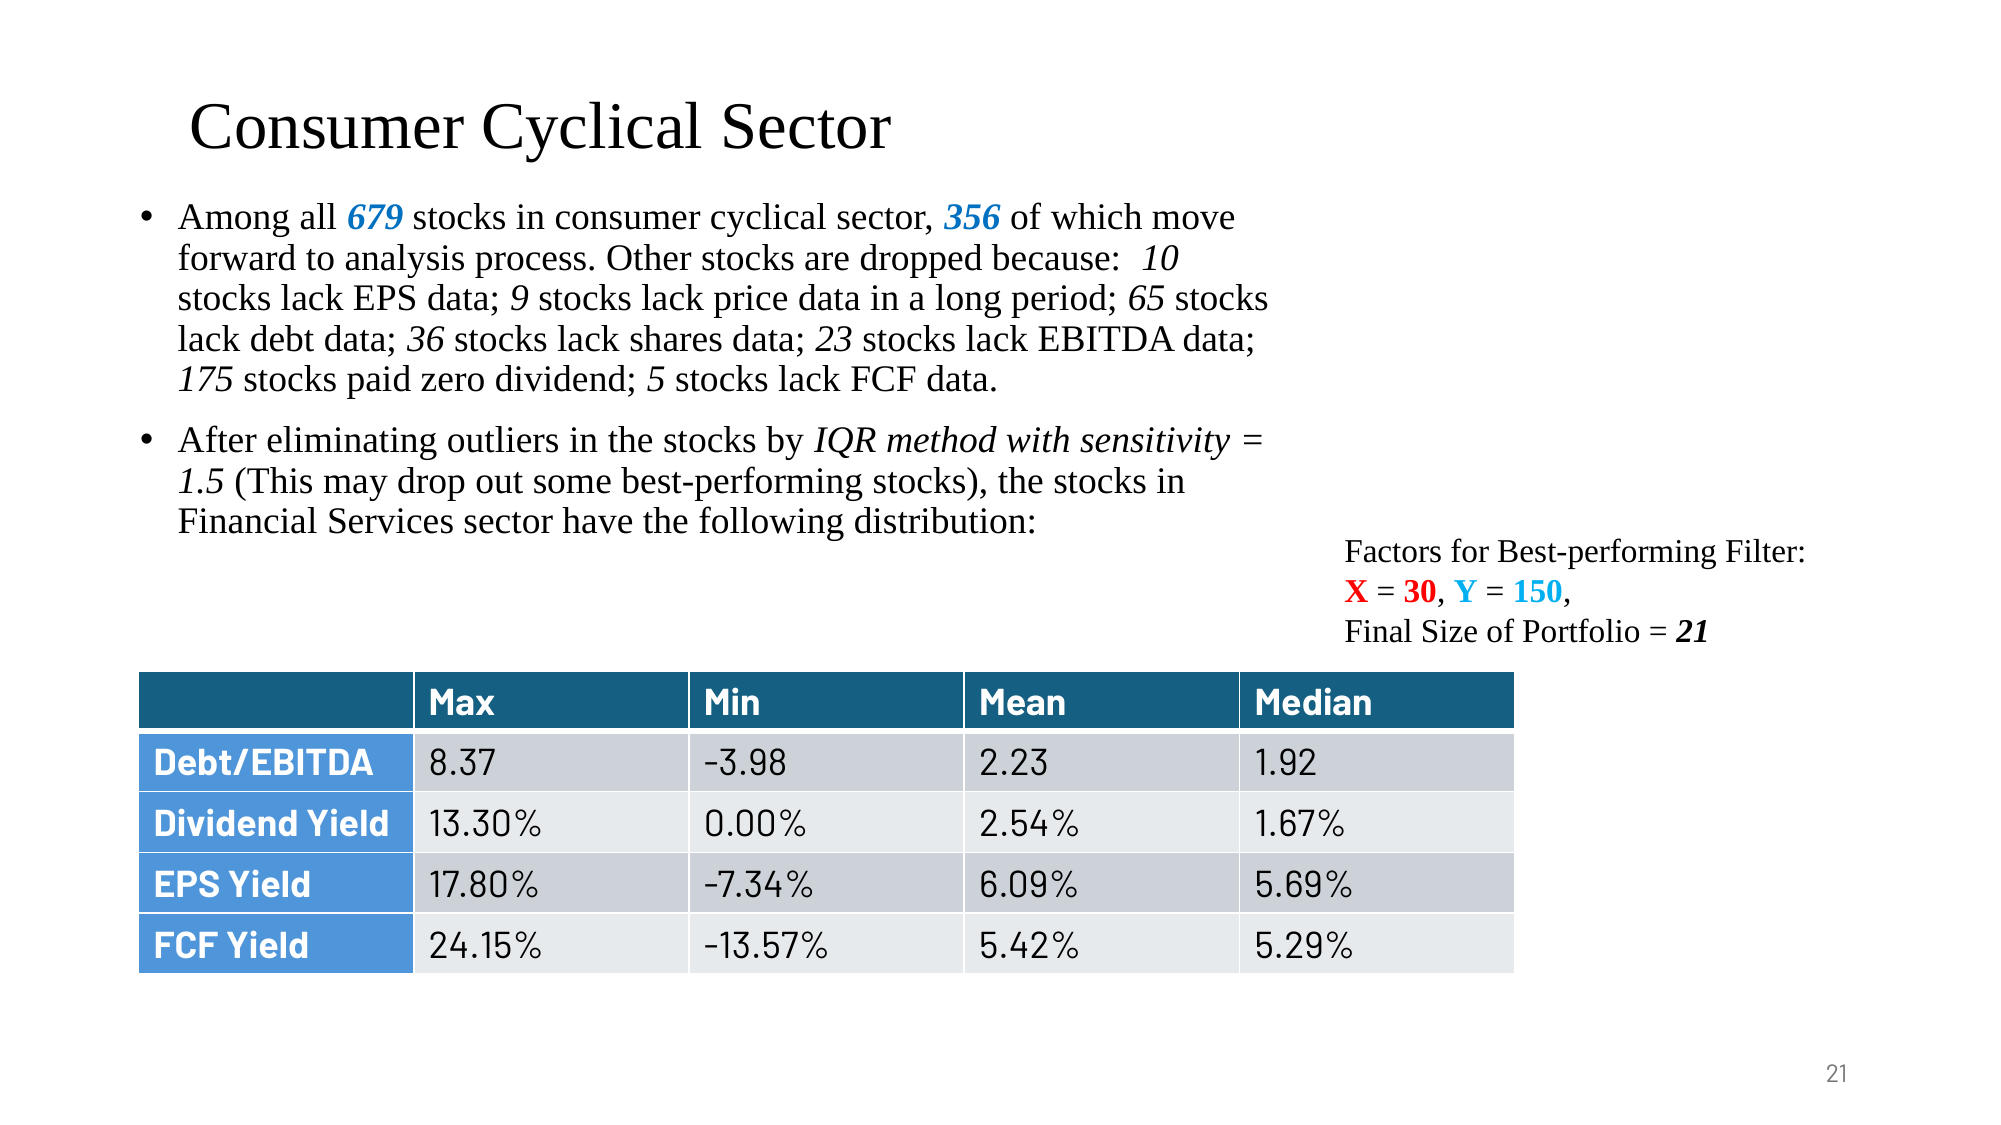

# Consumer Cyclical Sector

Among all 679 stocks in consumer cyclical sector, 356 of which move forward to analysis process. Other stocks are dropped because:  10 stocks lack EPS data; 9 stocks lack price data in a long period; 65 stocks lack debt data; 36 stocks lack shares data; 23 stocks lack EBITDA data; 175 stocks paid zero dividend; 5 stocks lack FCF data.
After eliminating outliers in the stocks by IQR method with sensitivity = 1.5 (This may drop out some best-performing stocks), the stocks in Financial Services sector have the following distribution:
Factors for Best-performing Filter:
X = 30, Y = 150,
Final Size of Portfolio = 21
|  | Max | Min | Mean | Median |
| --- | --- | --- | --- | --- |
| Debt/EBITDA | 8.37 | -3.98 | 2.23 | 1.92 |
| Dividend Yield | 13.30% | 0.00% | 2.54% | 1.67% |
| EPS Yield | 17.80% | -7.34% | 6.09% | 5.69% |
| FCF Yield | 24.15% | -13.57% | 5.42% | 5.29% |
21